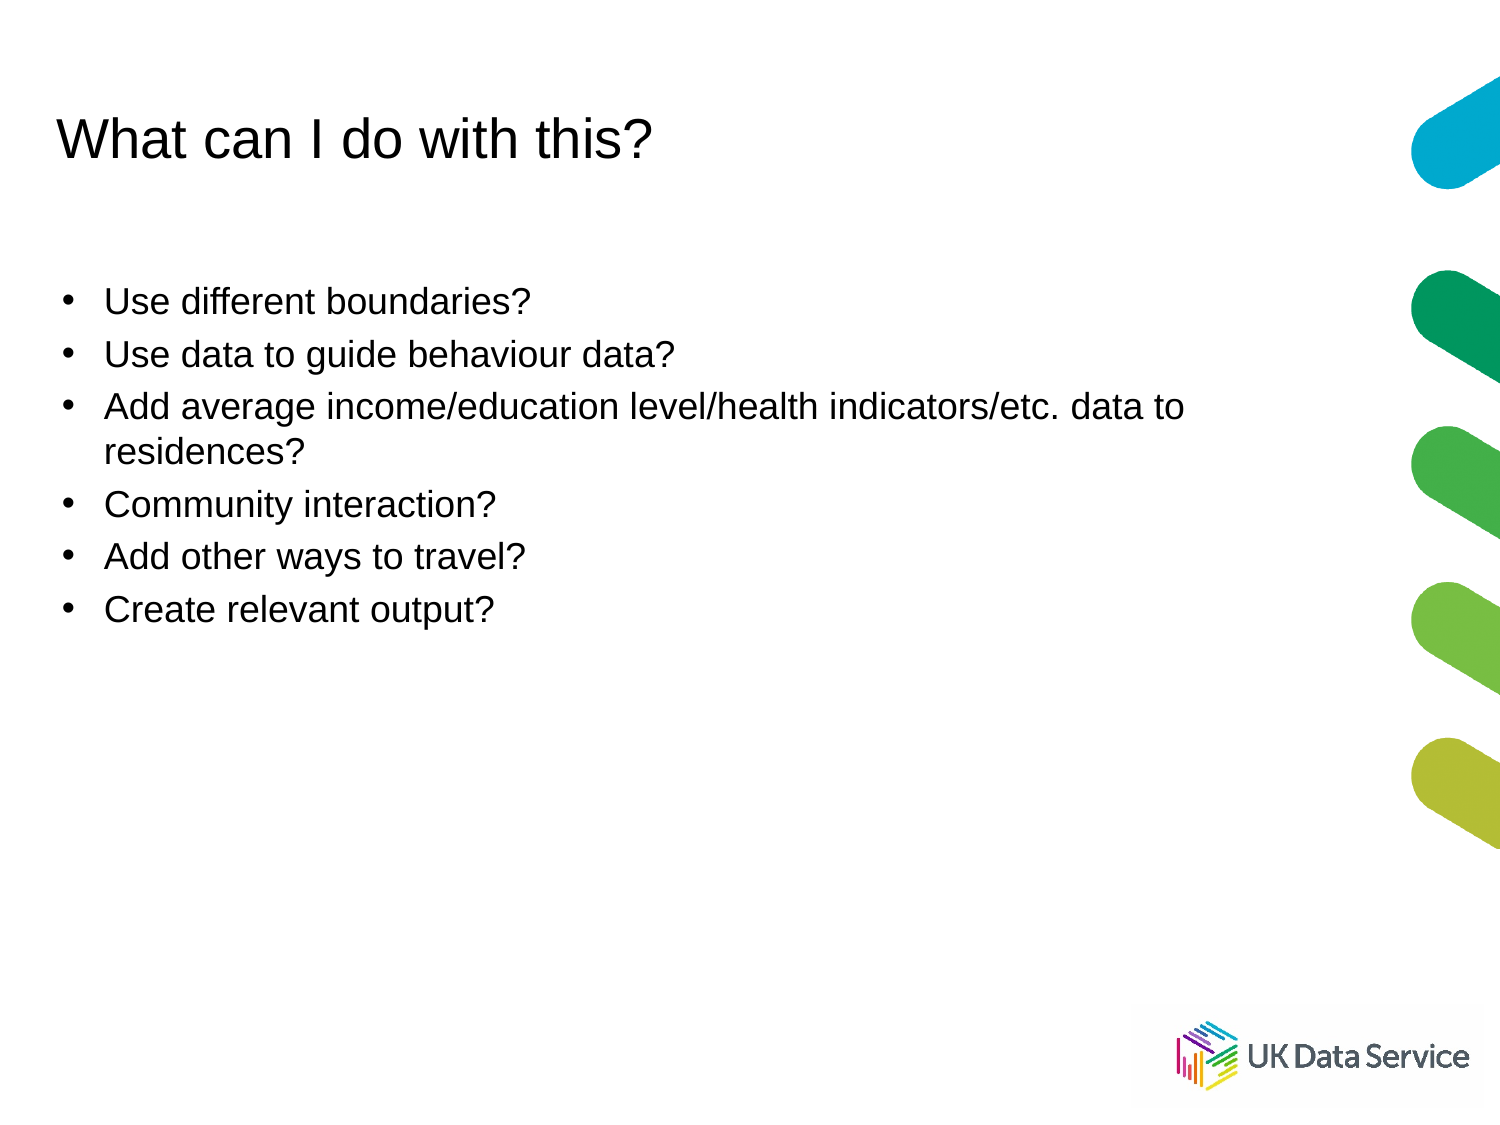

# What can I do with this?
Use different boundaries?
Use data to guide behaviour data?
Add average income/education level/health indicators/etc. data to residences?
Community interaction?
Add other ways to travel?
Create relevant output?